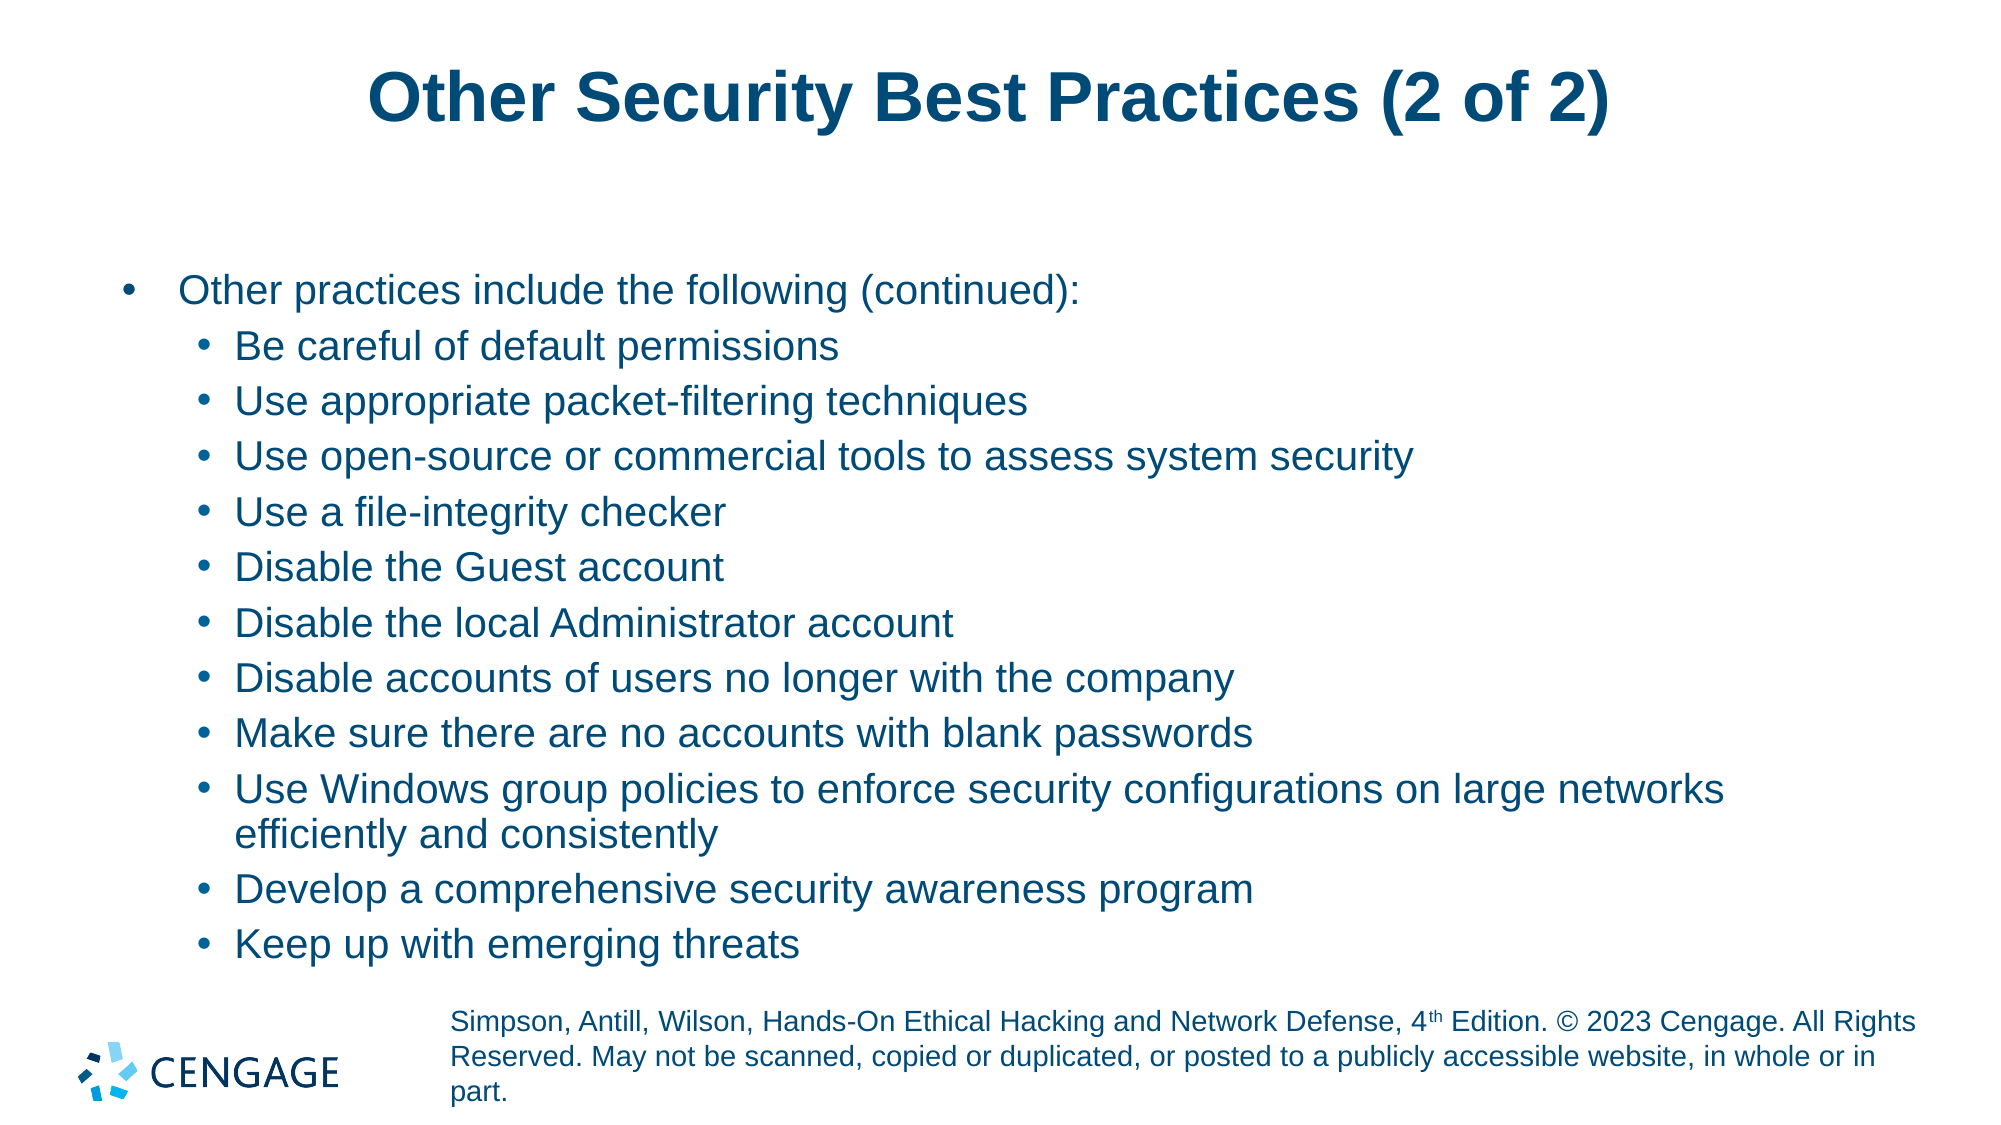

# Other Security Best Practices (2 of 2)
Other practices include the following (continued):
Be careful of default permissions
Use appropriate packet-filtering techniques
Use open-source or commercial tools to assess system security
Use a file-integrity checker
Disable the Guest account
Disable the local Administrator account
Disable accounts of users no longer with the company
Make sure there are no accounts with blank passwords
Use Windows group policies to enforce security configurations on large networks efficiently and consistently
Develop a comprehensive security awareness program
Keep up with emerging threats